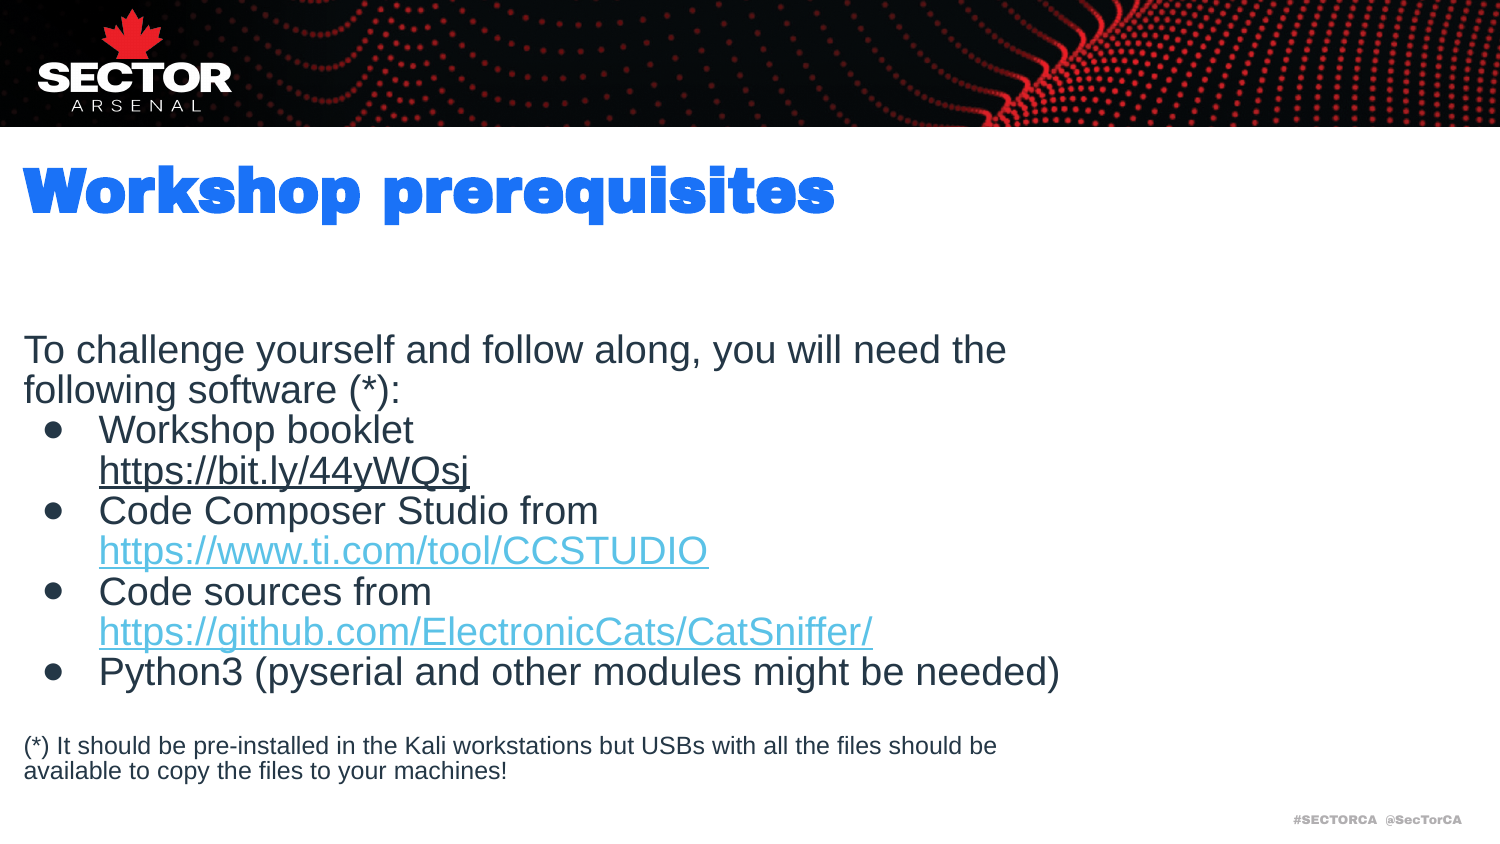

Workshop prerequisites
To challenge yourself and follow along, you will need the following software (*):
Workshop booklet
https://bit.ly/44yWQsj
Code Composer Studio from https://www.ti.com/tool/CCSTUDIO
Code sources from https://github.com/ElectronicCats/CatSniffer/
Python3 (pyserial and other modules might be needed)

(*) It should be pre-installed in the Kali workstations but USBs with all the files should be available to copy the files to your machines!